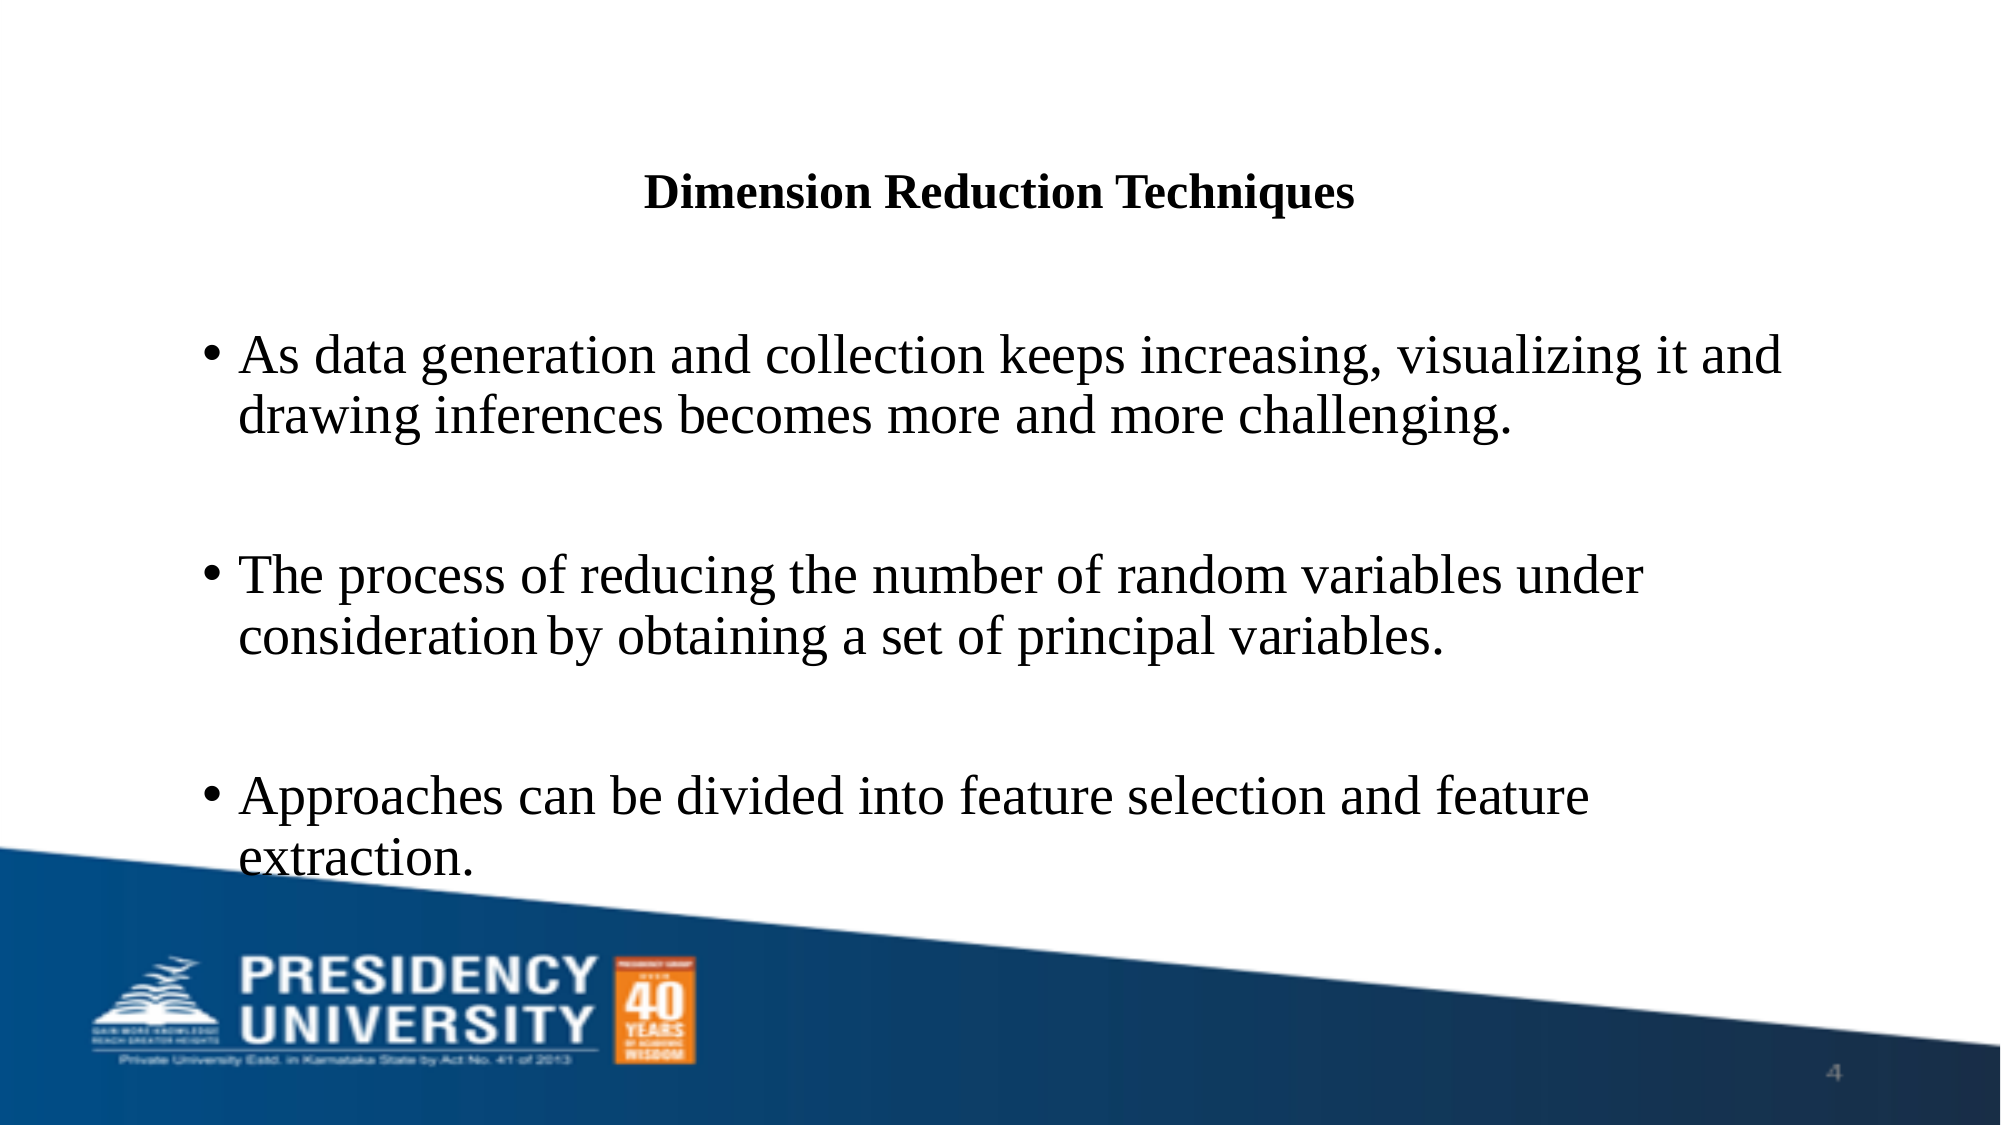

# Dimension Reduction Techniques
As data generation and collection keeps increasing, visualizing it and drawing inferences becomes more and more challenging.

The process of reducing the number of random variables under consideration by obtaining a set of principal variables.

Approaches can be divided into feature selection and feature extraction.